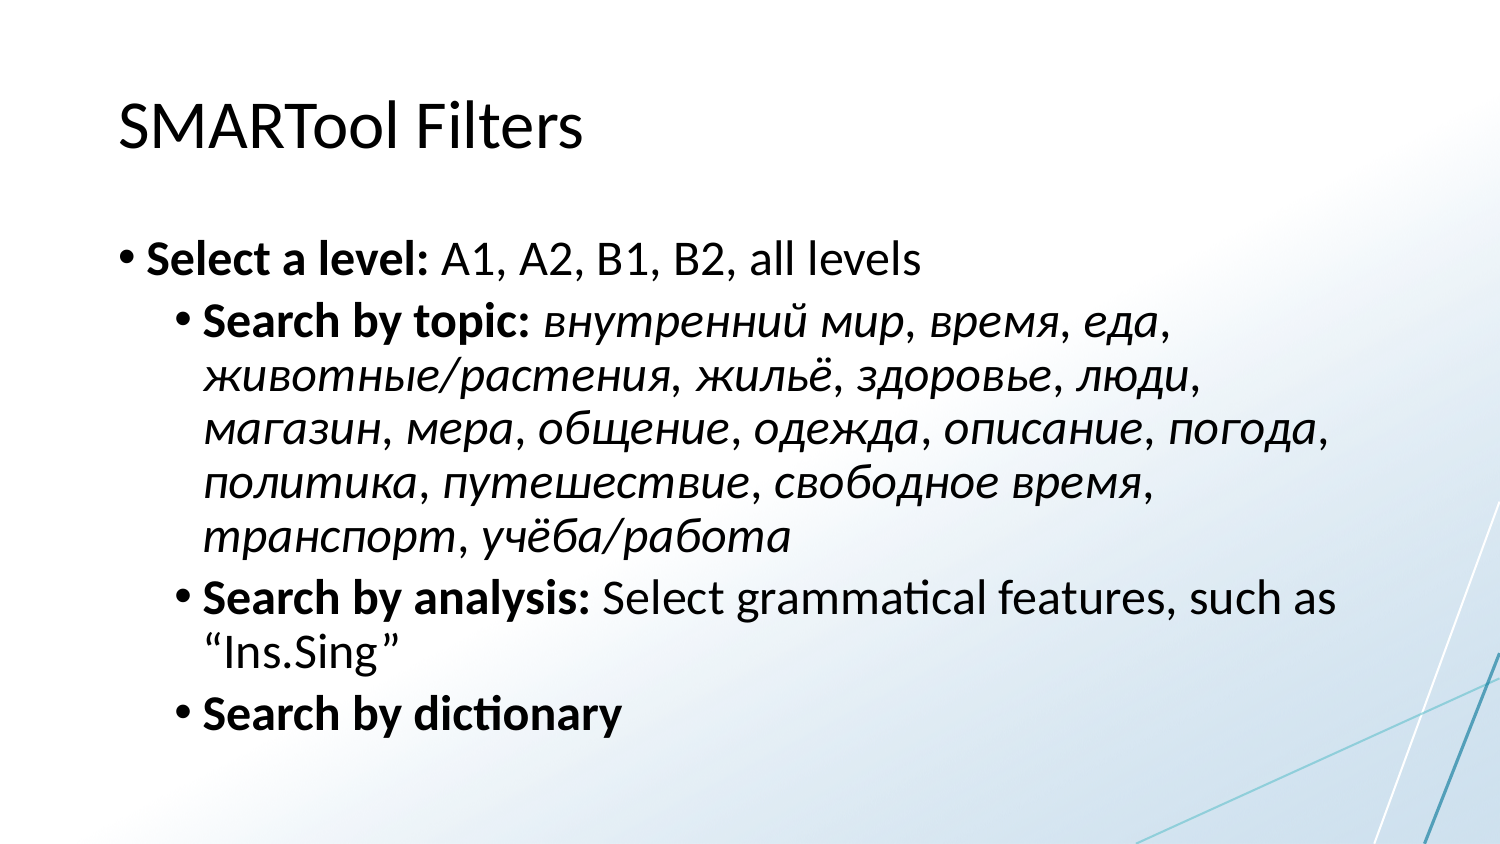

# SMARTool Filters
Select a level: A1, A2, B1, B2, all levels
Search by topic: внутренний мир, время, еда, животные/растения, жильё, здоровье, люди, магазин, мера, общение, одежда, описание, погода, политика, путешествие, свободное время, транспорт, учёба/работа
Search by analysis: Select grammatical features, such as “Ins.Sing”
Search by dictionary